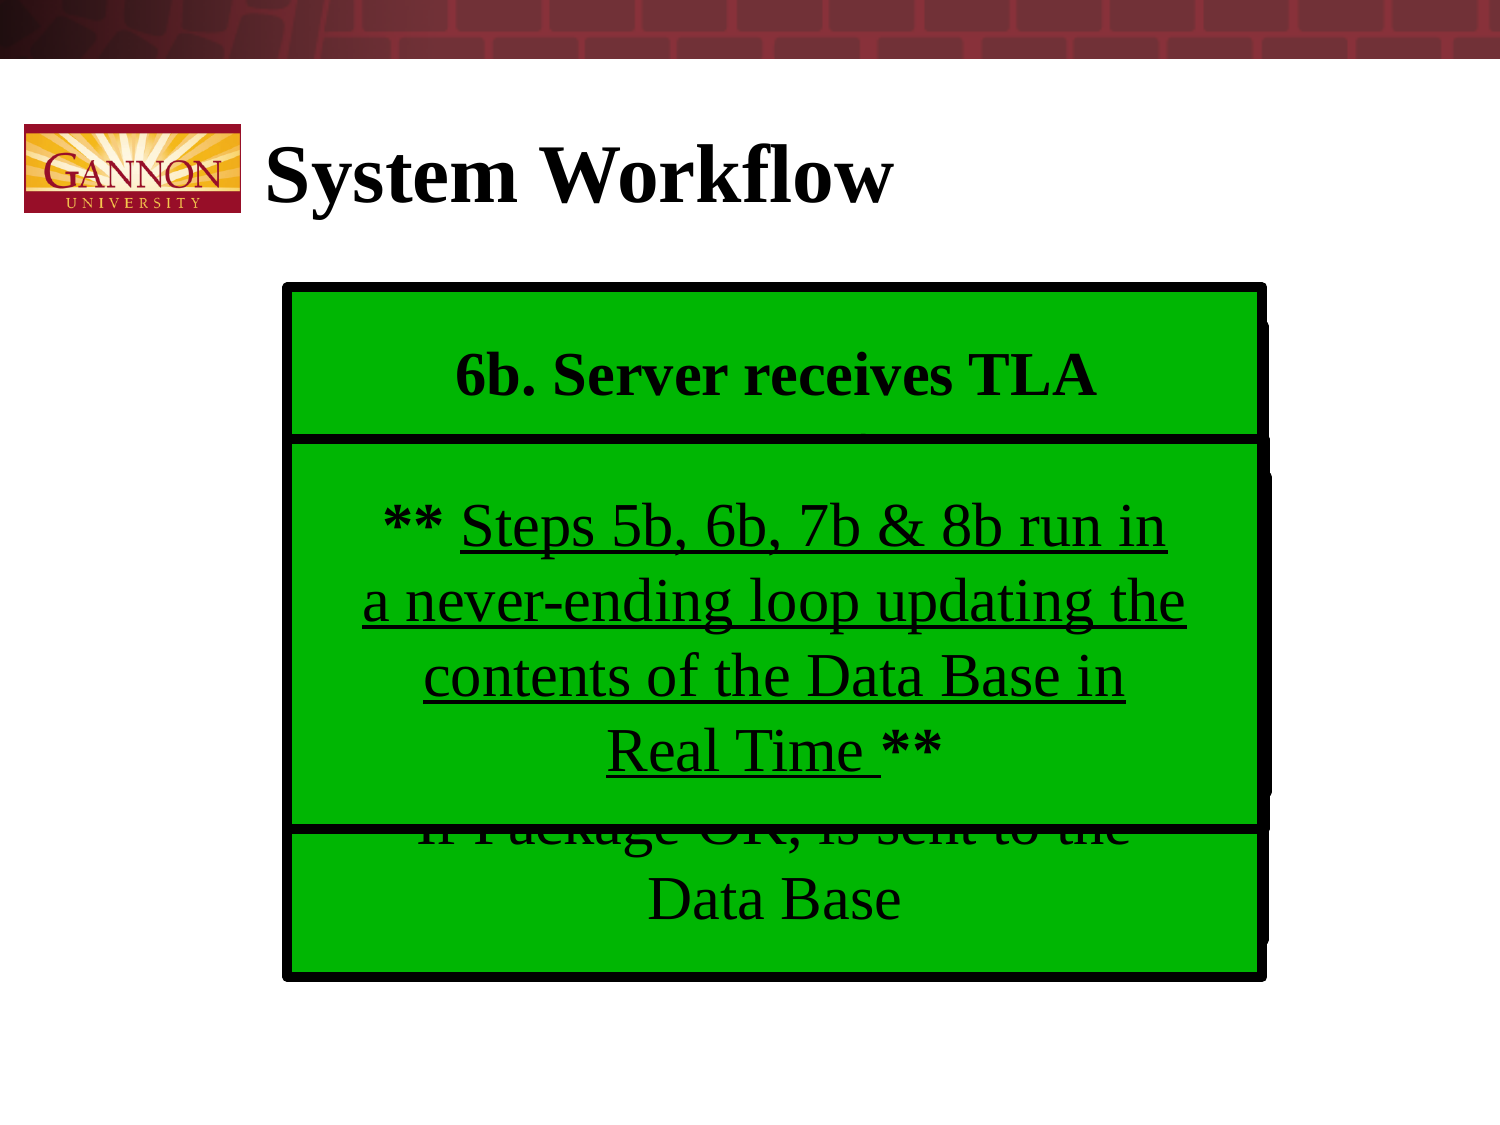

# System Workflow
6b. Server receives TLA request

Runs security checks             (ID, MacAddress)

If Package OK, is sent to the Data Base
6a. TLA processes traffic lights responses and determines which traffic light should be displayed

Based on GPS latitude, longitude, and direction values
TLA unique ID is stored in Data Base

This ID is hard-coded within the TLA scripts

3. GPS fixes connection with satellite

Passes GPS packages onto the TLA
5b. TLA sends an update request to our Server

Contains the most relevant   GPS info
2. HUD is plugged in the vehicle’s cigarette lighter

HUD powers up and TLA Application starts automatically
7b. Within the Data Base, the info corresponding to this specific TLA is updated and stored
This other process is taking place

ASYNCHRONOUSLY
** Steps 5b, 6b, 7b & 8b run in a never-ending loop updating the contents of the Data Base in Real Time **
8b. Server sends response back to TLA confirming the update success
4. TLA parses GPS packages and determines current vehicle’s position
** Steps 5a & 6a run in a never-ending loop updating the UI display in Real-Time **
5a. TLA requests status of nearby traffic lights